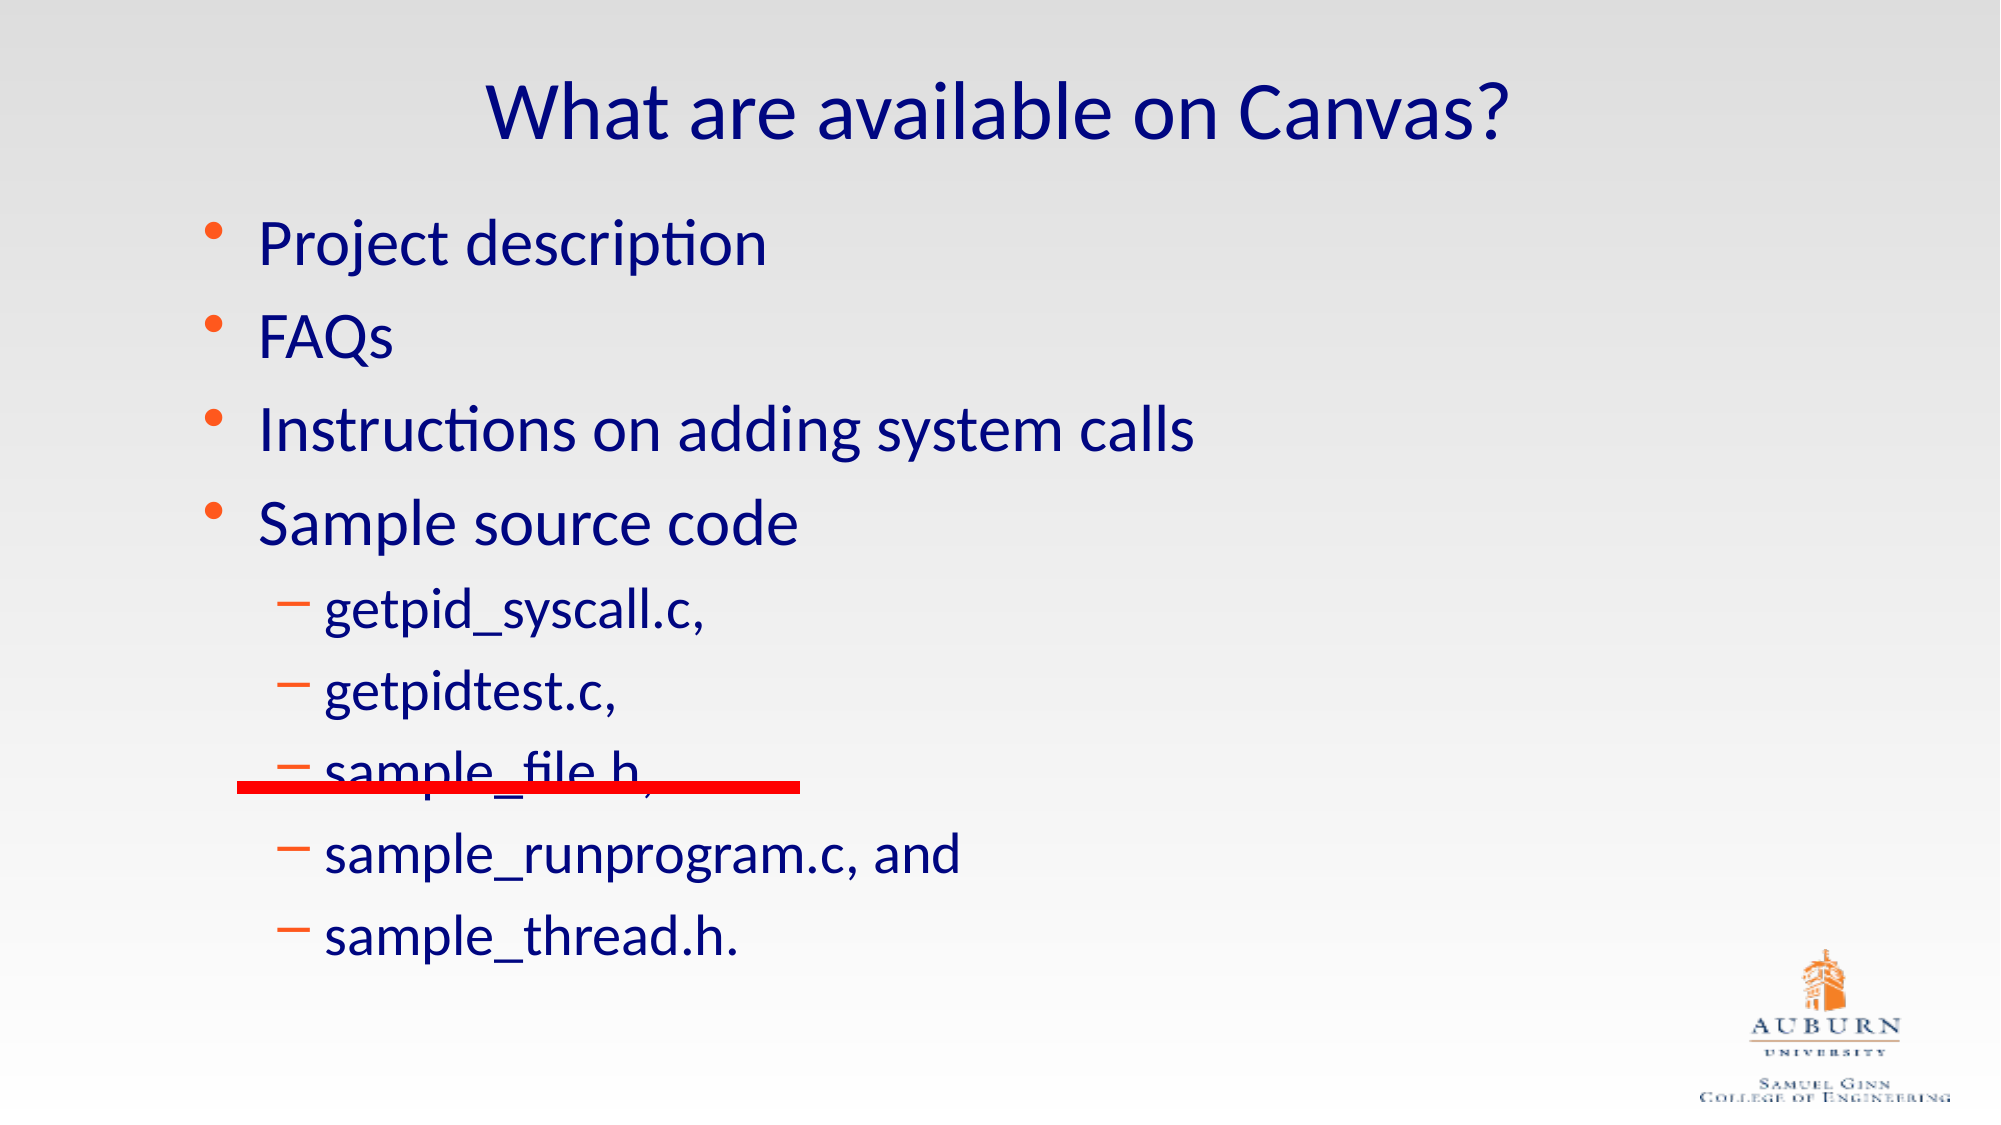

What are available on Canvas?
Project description
FAQs
Instructions on adding system calls
Sample source code
getpid_syscall.c,
getpidtest.c,
sample_file.h,
sample_runprogram.c, and
sample_thread.h.